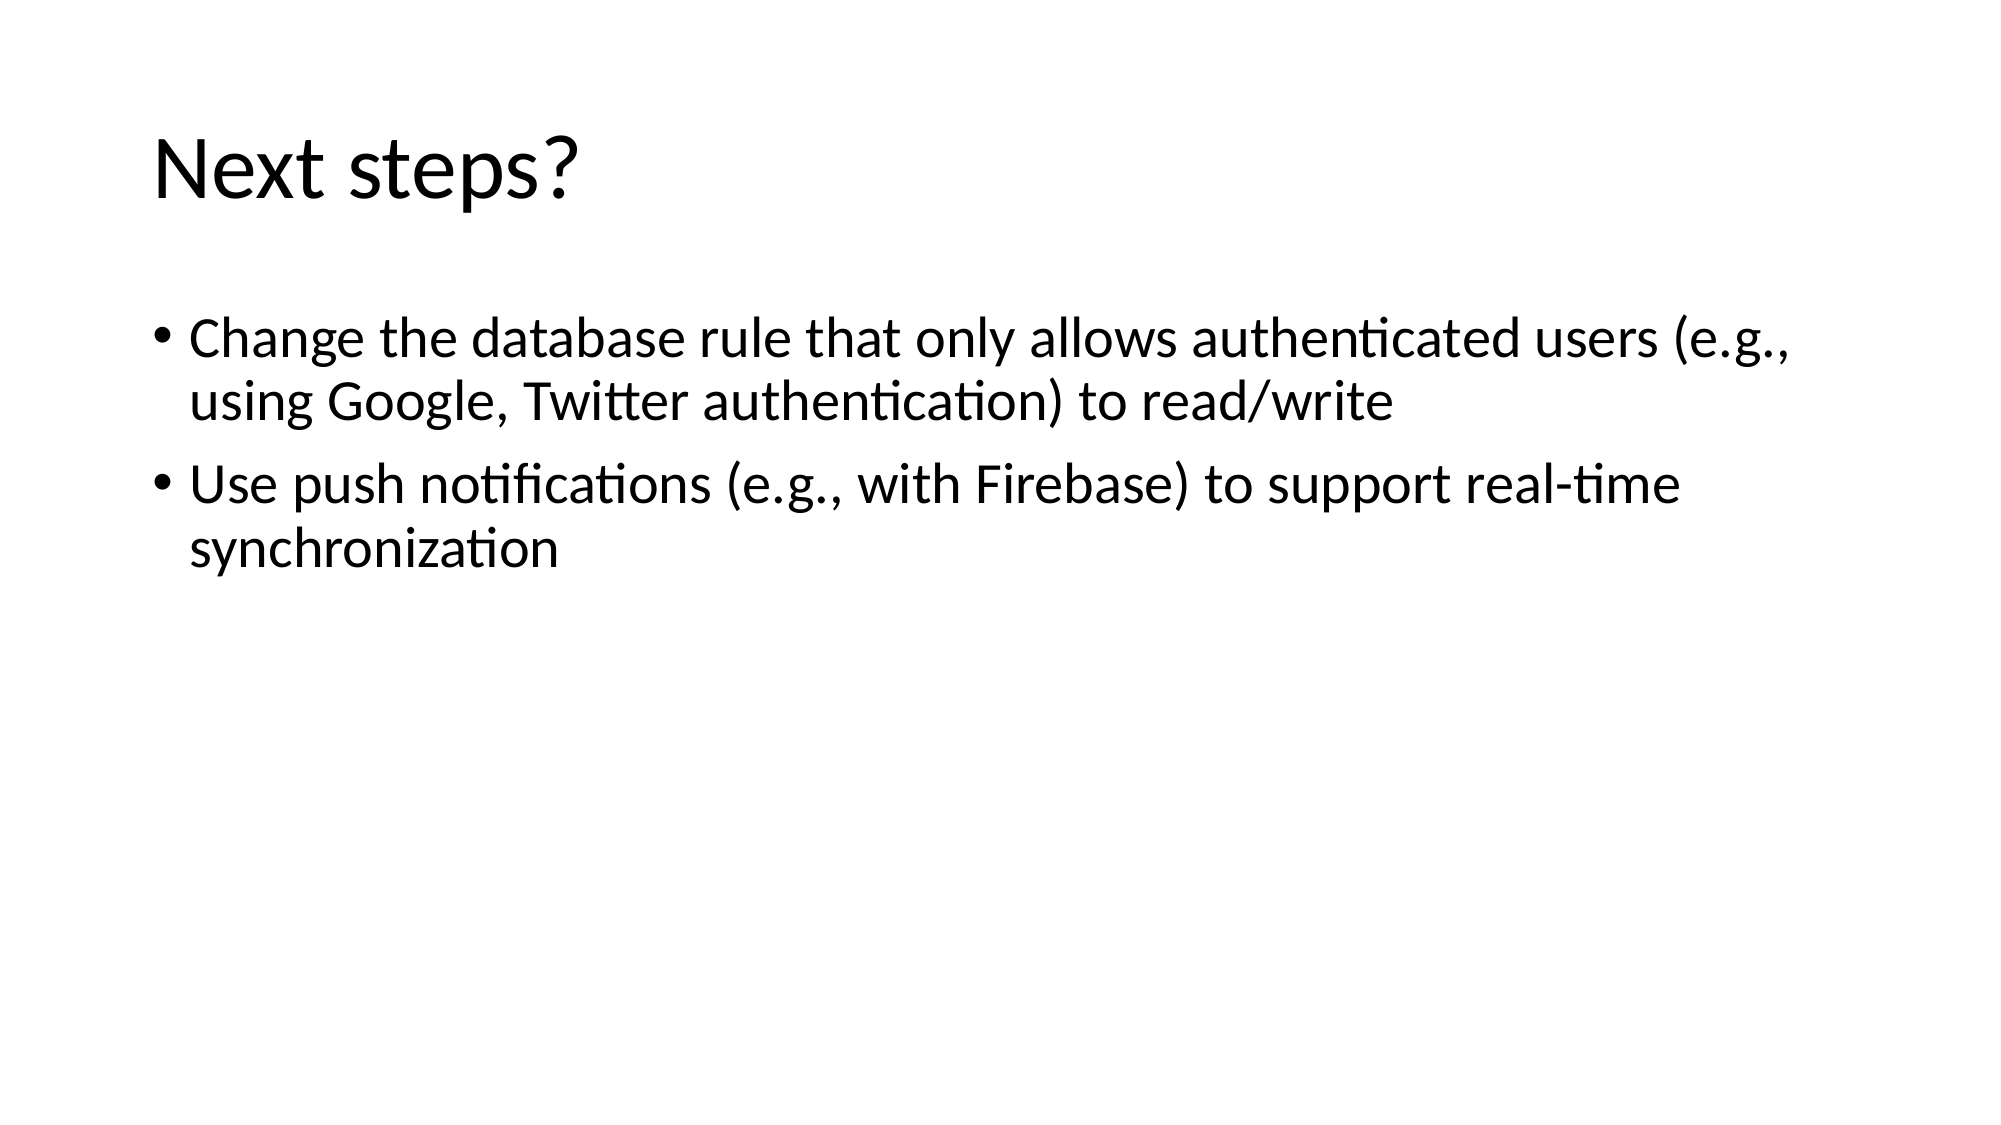

# Next steps?
Change the database rule that only allows authenticated users (e.g., using Google, Twitter authentication) to read/write
Use push notifications (e.g., with Firebase) to support real-time synchronization